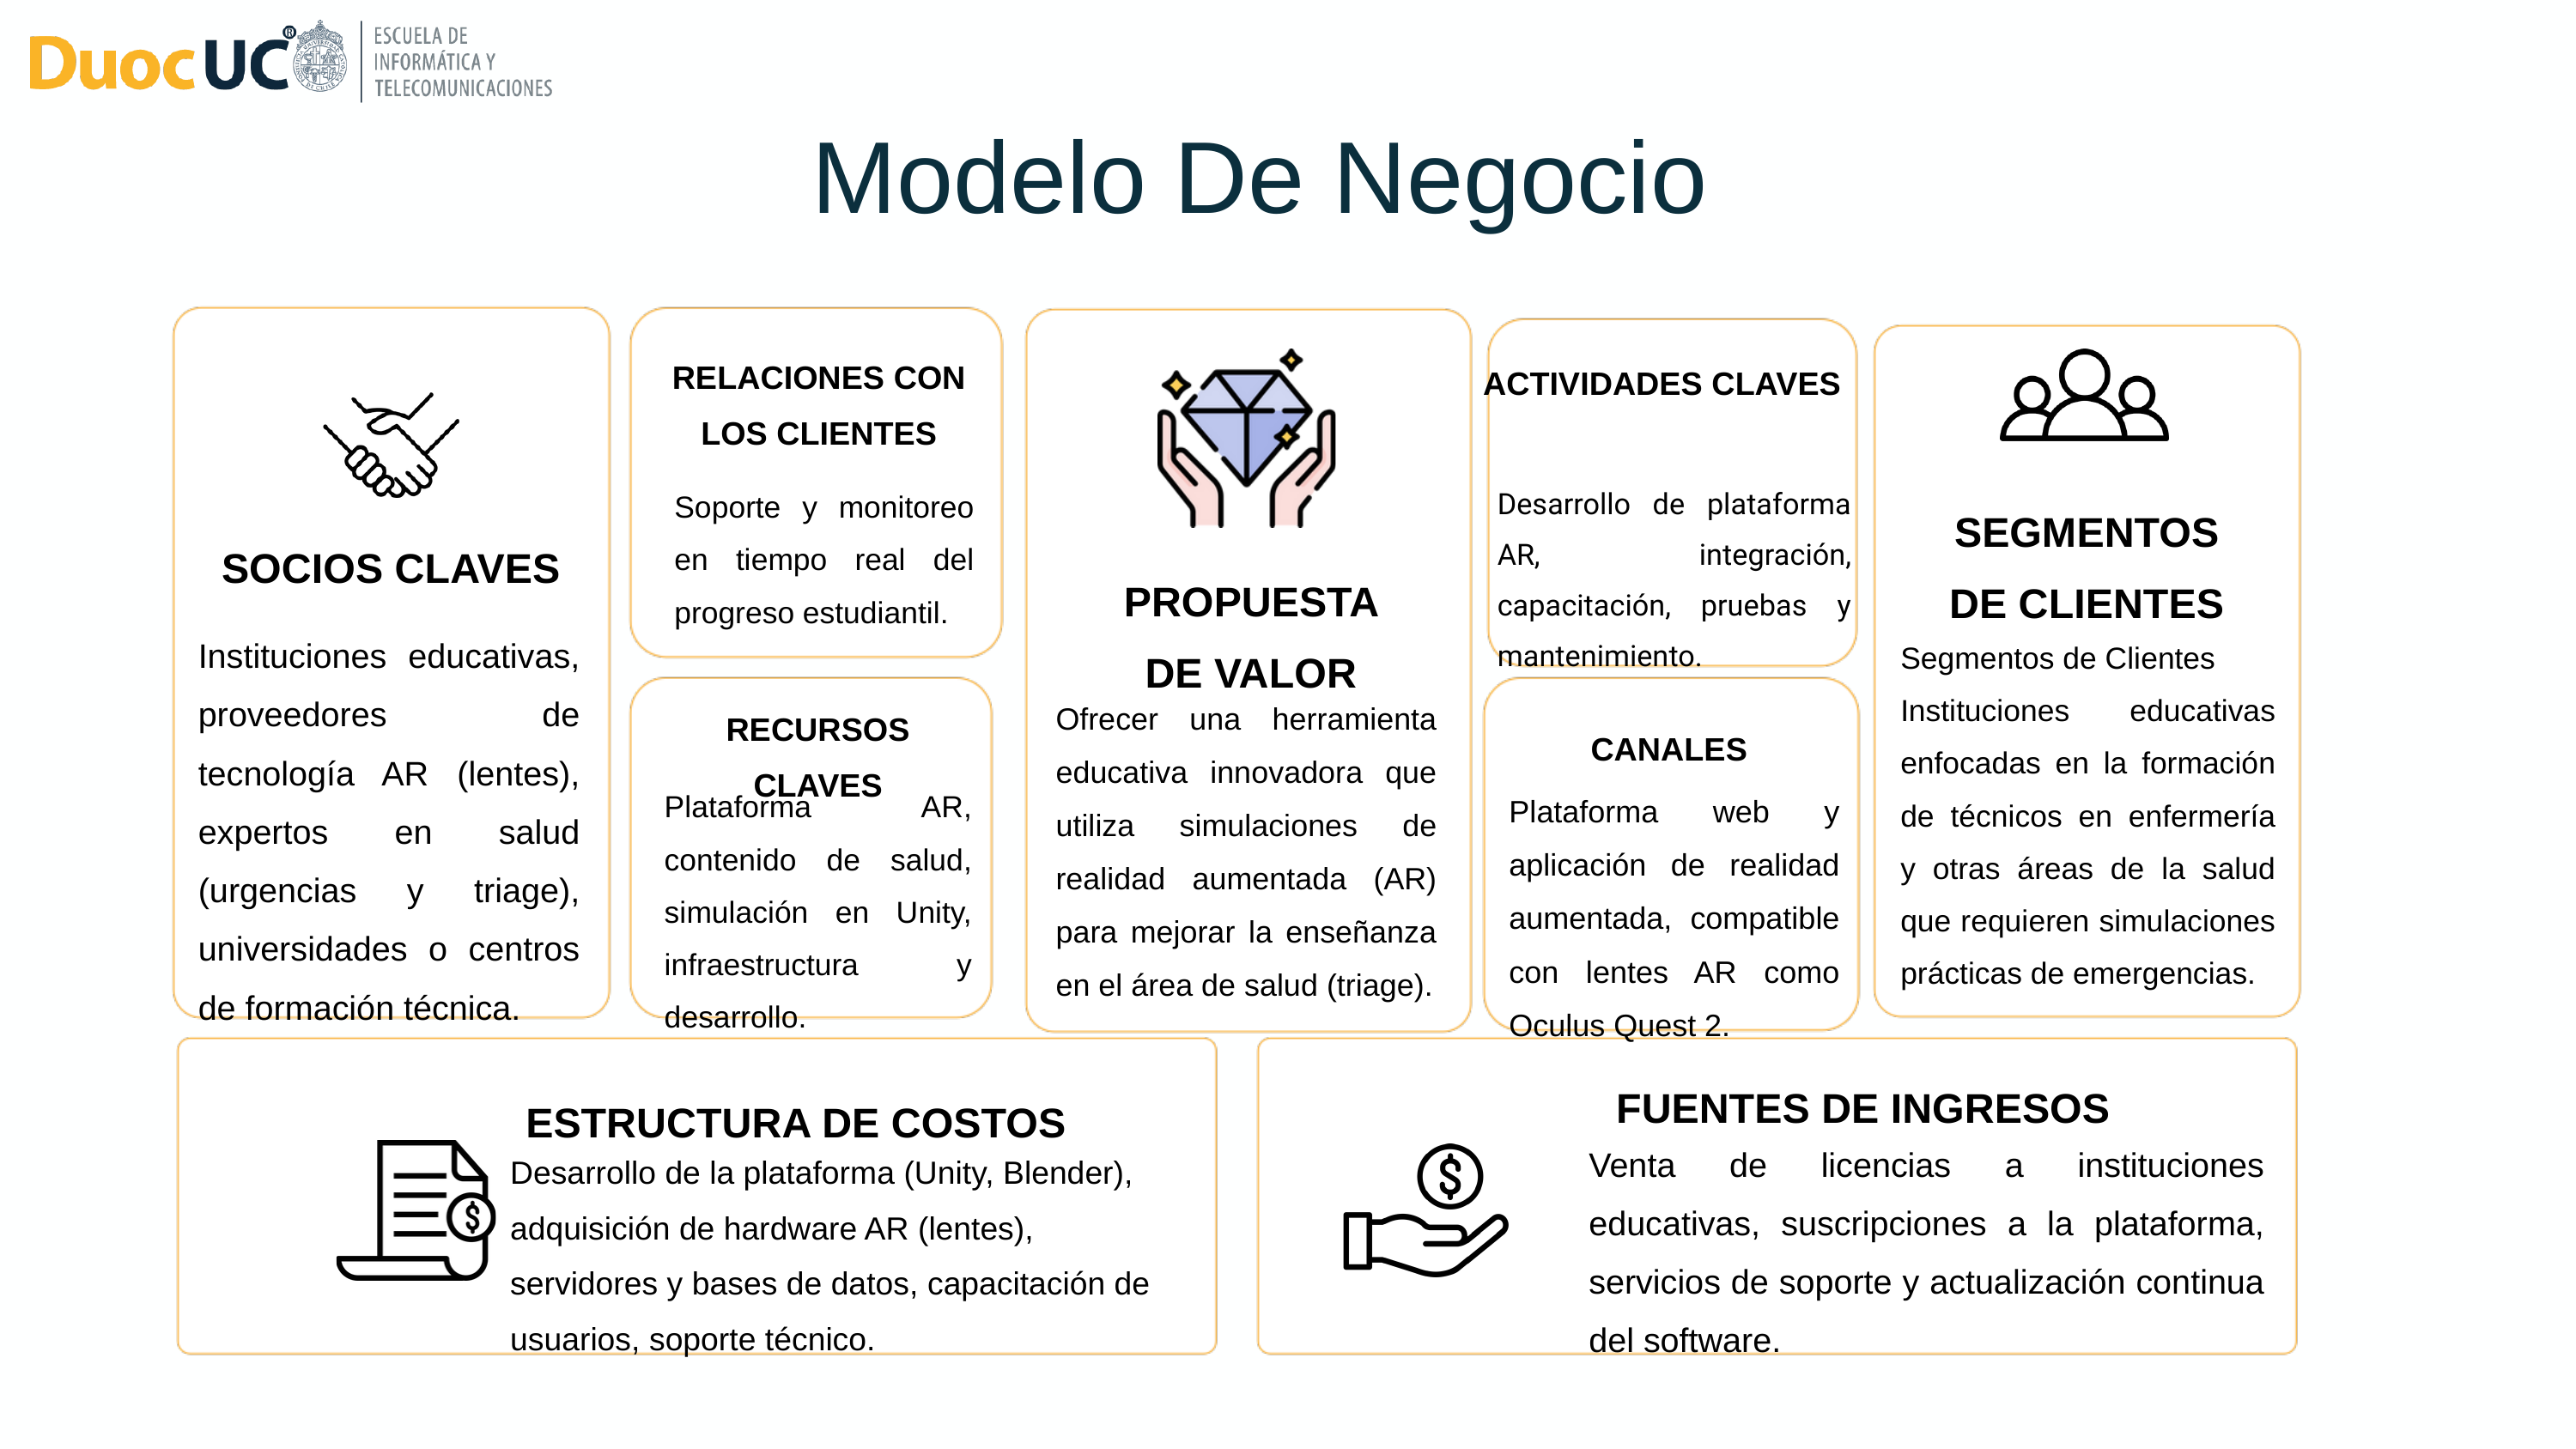

Modelo De Negocio

RELACIONES CON LOS CLIENTES
ACTIVIDADES CLAVES

Soporte y monitoreo en tiempo real del progreso estudiantil.

Desarrollo de plataforma AR, integración, capacitación, pruebas y mantenimiento.
SEGMENTOS
DE CLIENTES
SOCIOS CLAVES
PROPUESTA DE VALOR
Instituciones educativas, proveedores de tecnología AR (lentes), expertos en salud (urgencias y triage), universidades o centros de formación técnica.
Segmentos de Clientes
Instituciones educativas enfocadas en la formación de técnicos en enfermería y otras áreas de la salud que requieren simulaciones prácticas de emergencias.

Ofrecer una herramienta educativa innovadora que utiliza simulaciones de realidad aumentada (AR) para mejorar la enseñanza en el área de salud (triage).
RECURSOS CLAVES
CANALES
Plataforma AR, contenido de salud, simulación en Unity, infraestructura y desarrollo.
Plataforma web y aplicación de realidad aumentada, compatible con lentes AR como Oculus Quest 2.

FUENTES DE INGRESOS
ESTRUCTURA DE COSTOS
Venta de licencias a instituciones educativas, suscripciones a la plataforma, servicios de soporte y actualización continua del software.
Desarrollo de la plataforma (Unity, Blender), adquisición de hardware AR (lentes), servidores y bases de datos, capacitación de usuarios, soporte técnico.